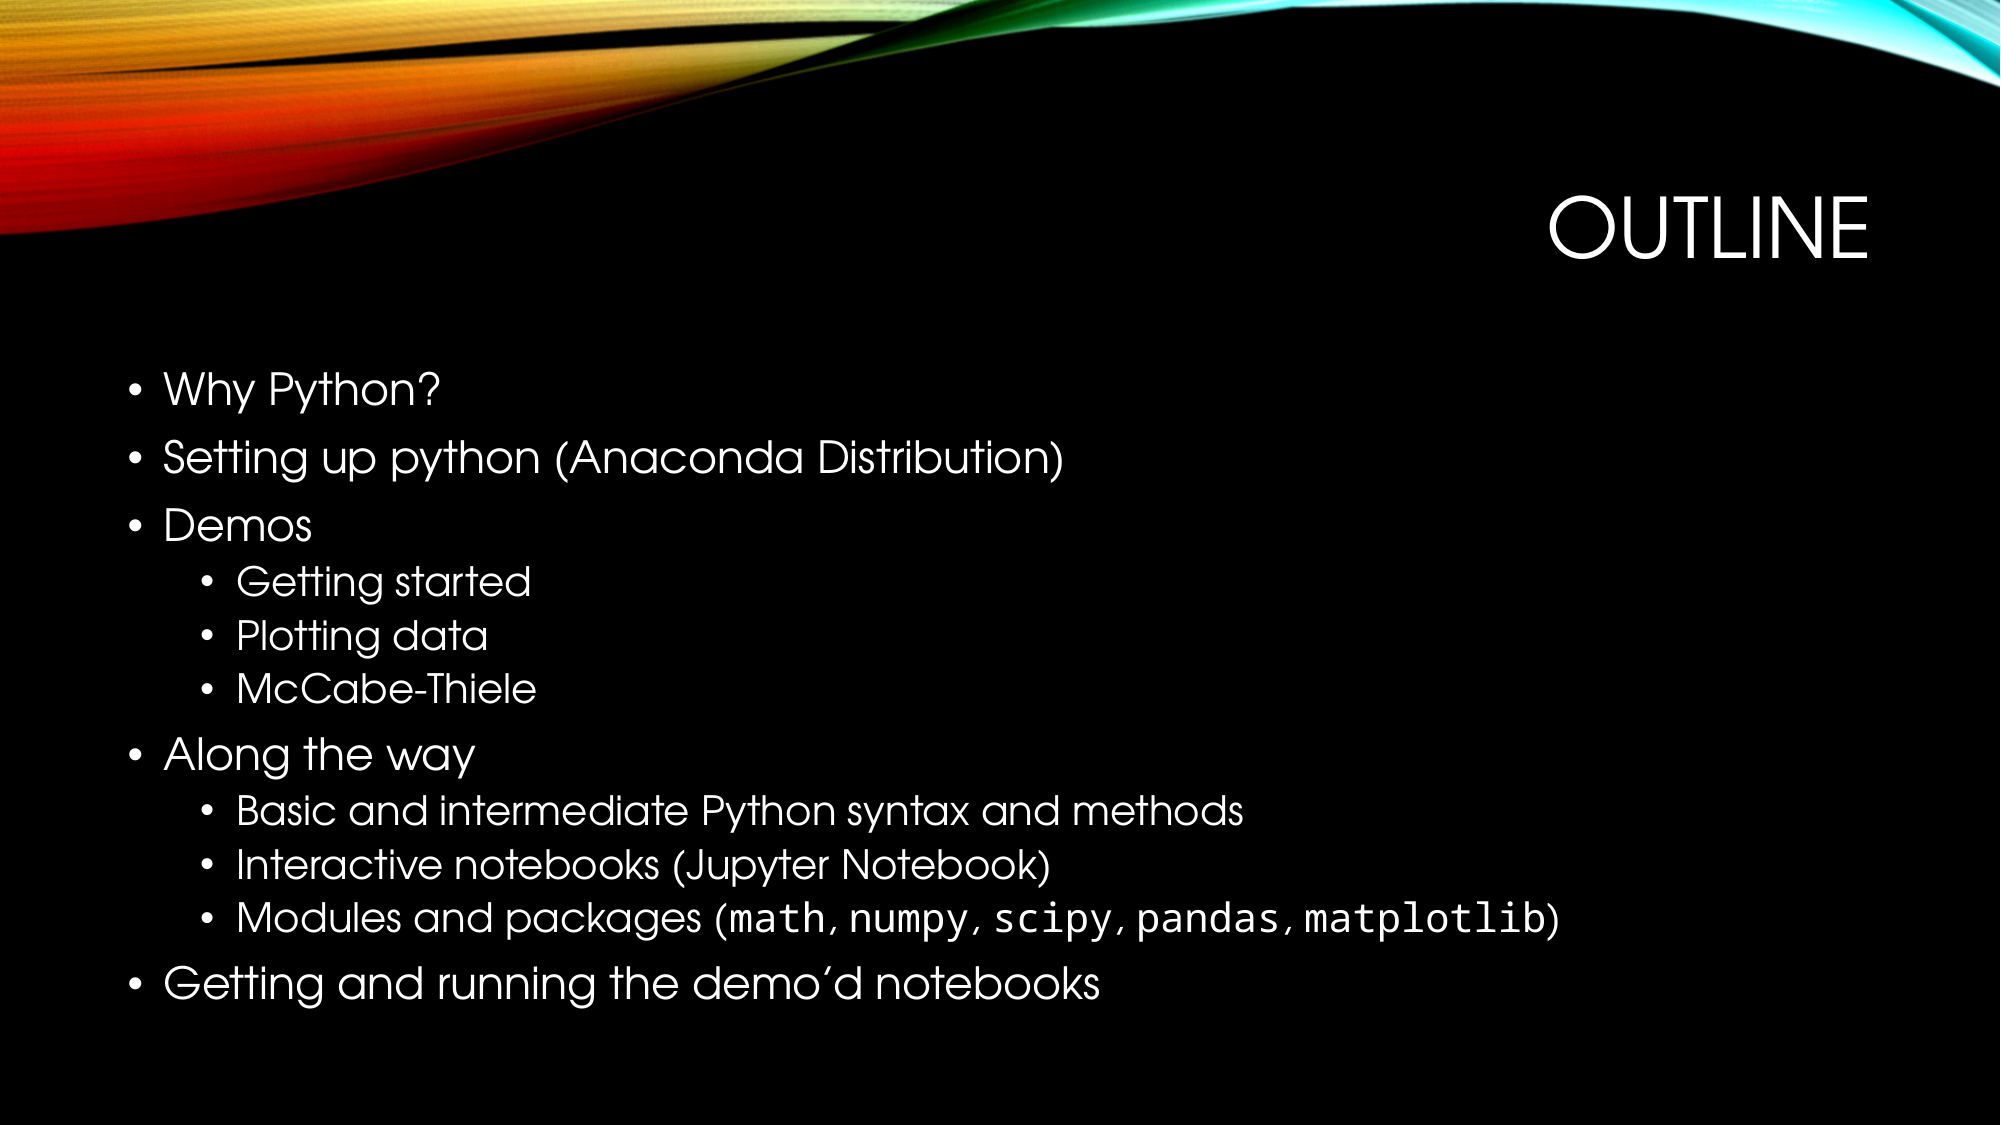

# Outline
Why Python?
Setting up python (Anaconda Distribution)
Demos
Getting started
Plotting data
McCabe-Thiele
Along the way
Basic and intermediate Python syntax and methods
Interactive notebooks (Jupyter Notebook)
Modules and packages (math, numpy, scipy, pandas, matplotlib)
Getting and running the demo’d notebooks